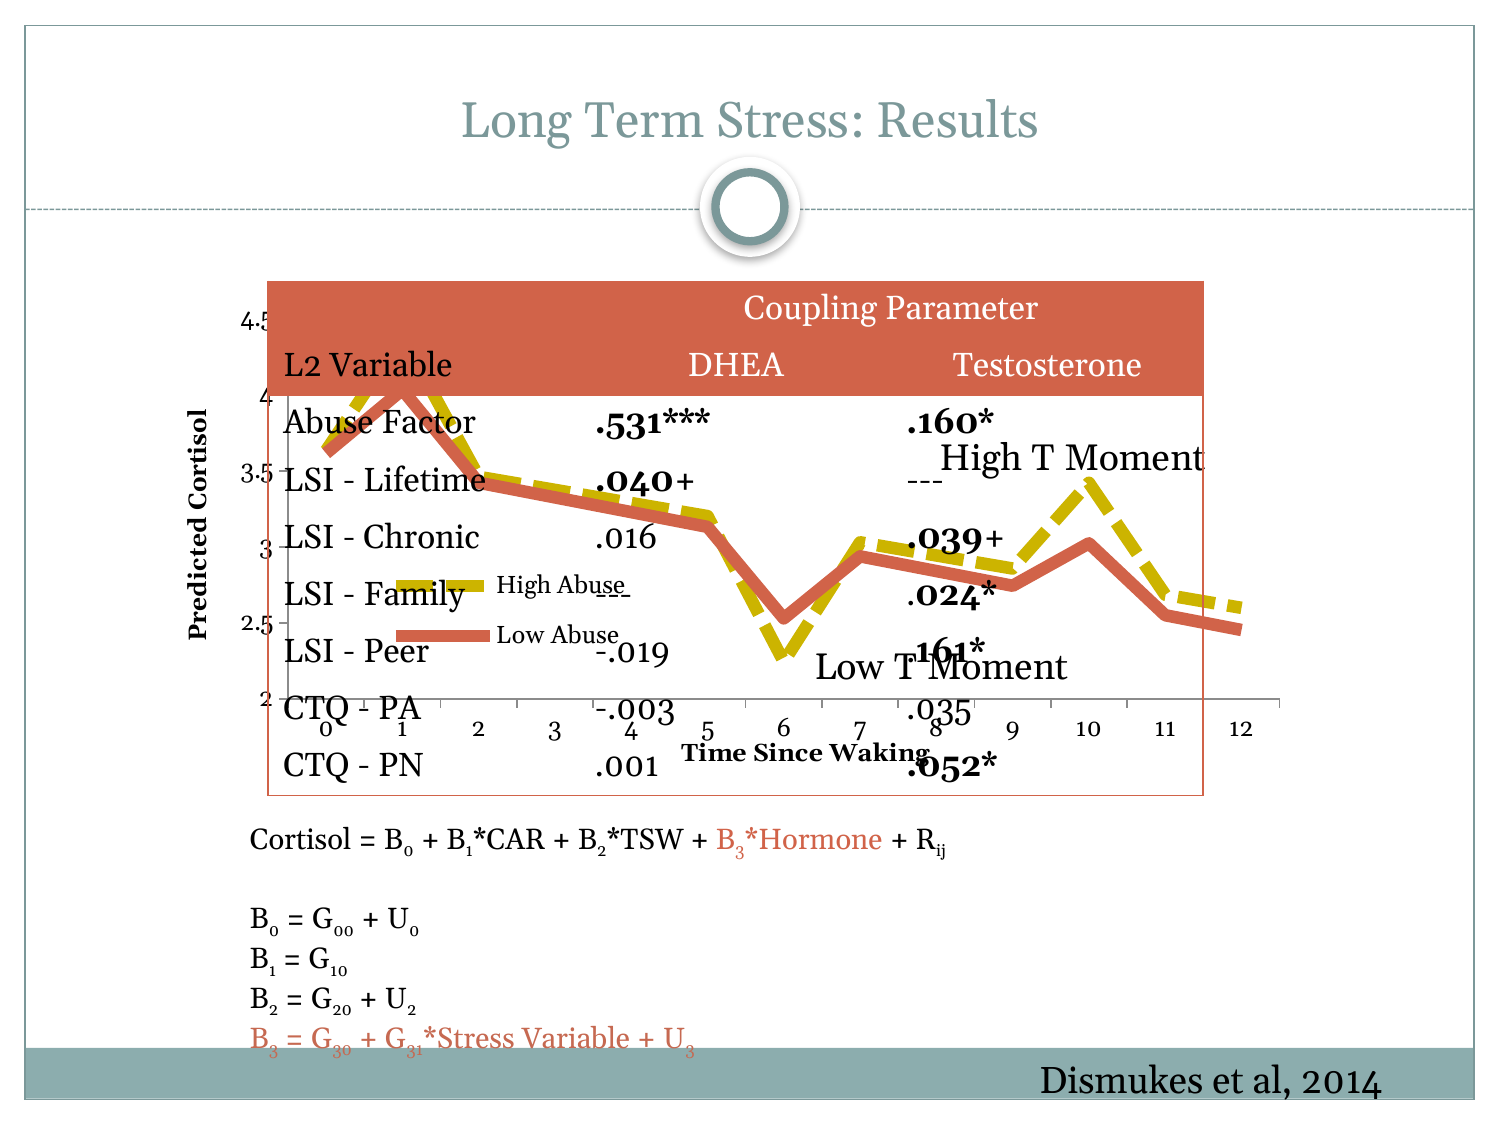

# Long Term Stress: Results
|  | Coupling Parameter |  |
| --- | --- | --- |
| L2 Variable | DHEA | Testosterone |
| Abuse Factor | .531\*\*\* | .160\* |
| LSI - Lifetime | .040+ | --- |
| LSI - Chronic | .016 | .039+ |
| LSI - Family | --- | .024\* |
| LSI - Peer | -.019 | .161\* |
| CTQ - PA | -.003 | .035 |
| CTQ - PN | .001 | .052\* |

### Chart

| Category | High Abuse | Low Abuse |
|---|---|---|
| 0.0 | 3.633042818400001 | 3.6156279404 |
| 1.0 | 4.377813818399926 | 4.0331629404 |
| 2.0 | 3.460646818400001 | 3.4218519404 |
| 3.0 | 3.374448818399998 | 3.3249639404 |
| 4.0 | 3.288250818400001 | 3.2280759404 |
| 5.0 | 3.2020528184 | 3.131187940400001 |
| 6.0 | 2.24421 | 2.529836 |
| 7.0 | 3.0296568184 | 2.9374119404 |
| 8.0 | 2.943458818400001 | 2.8405239404 |
| 9.0 | 2.8572608184 | 2.7436359404 |
| 10.0 | 3.421409999999998 | 3.023136 |
| 11.0 | 2.684864818400001 | 2.5498599404 |
| 12.0 | 2.598666818400001 | 2.4529719404 |
Cortisol = B0 + B1*CAR + B2*TSW + B3*Hormone + Rij

B0 = G00 + U0
B1 = G10
B2 = G20 + U2
B3 = G30 + G31*Stress Variable + U3

Dismukes et al, 2014